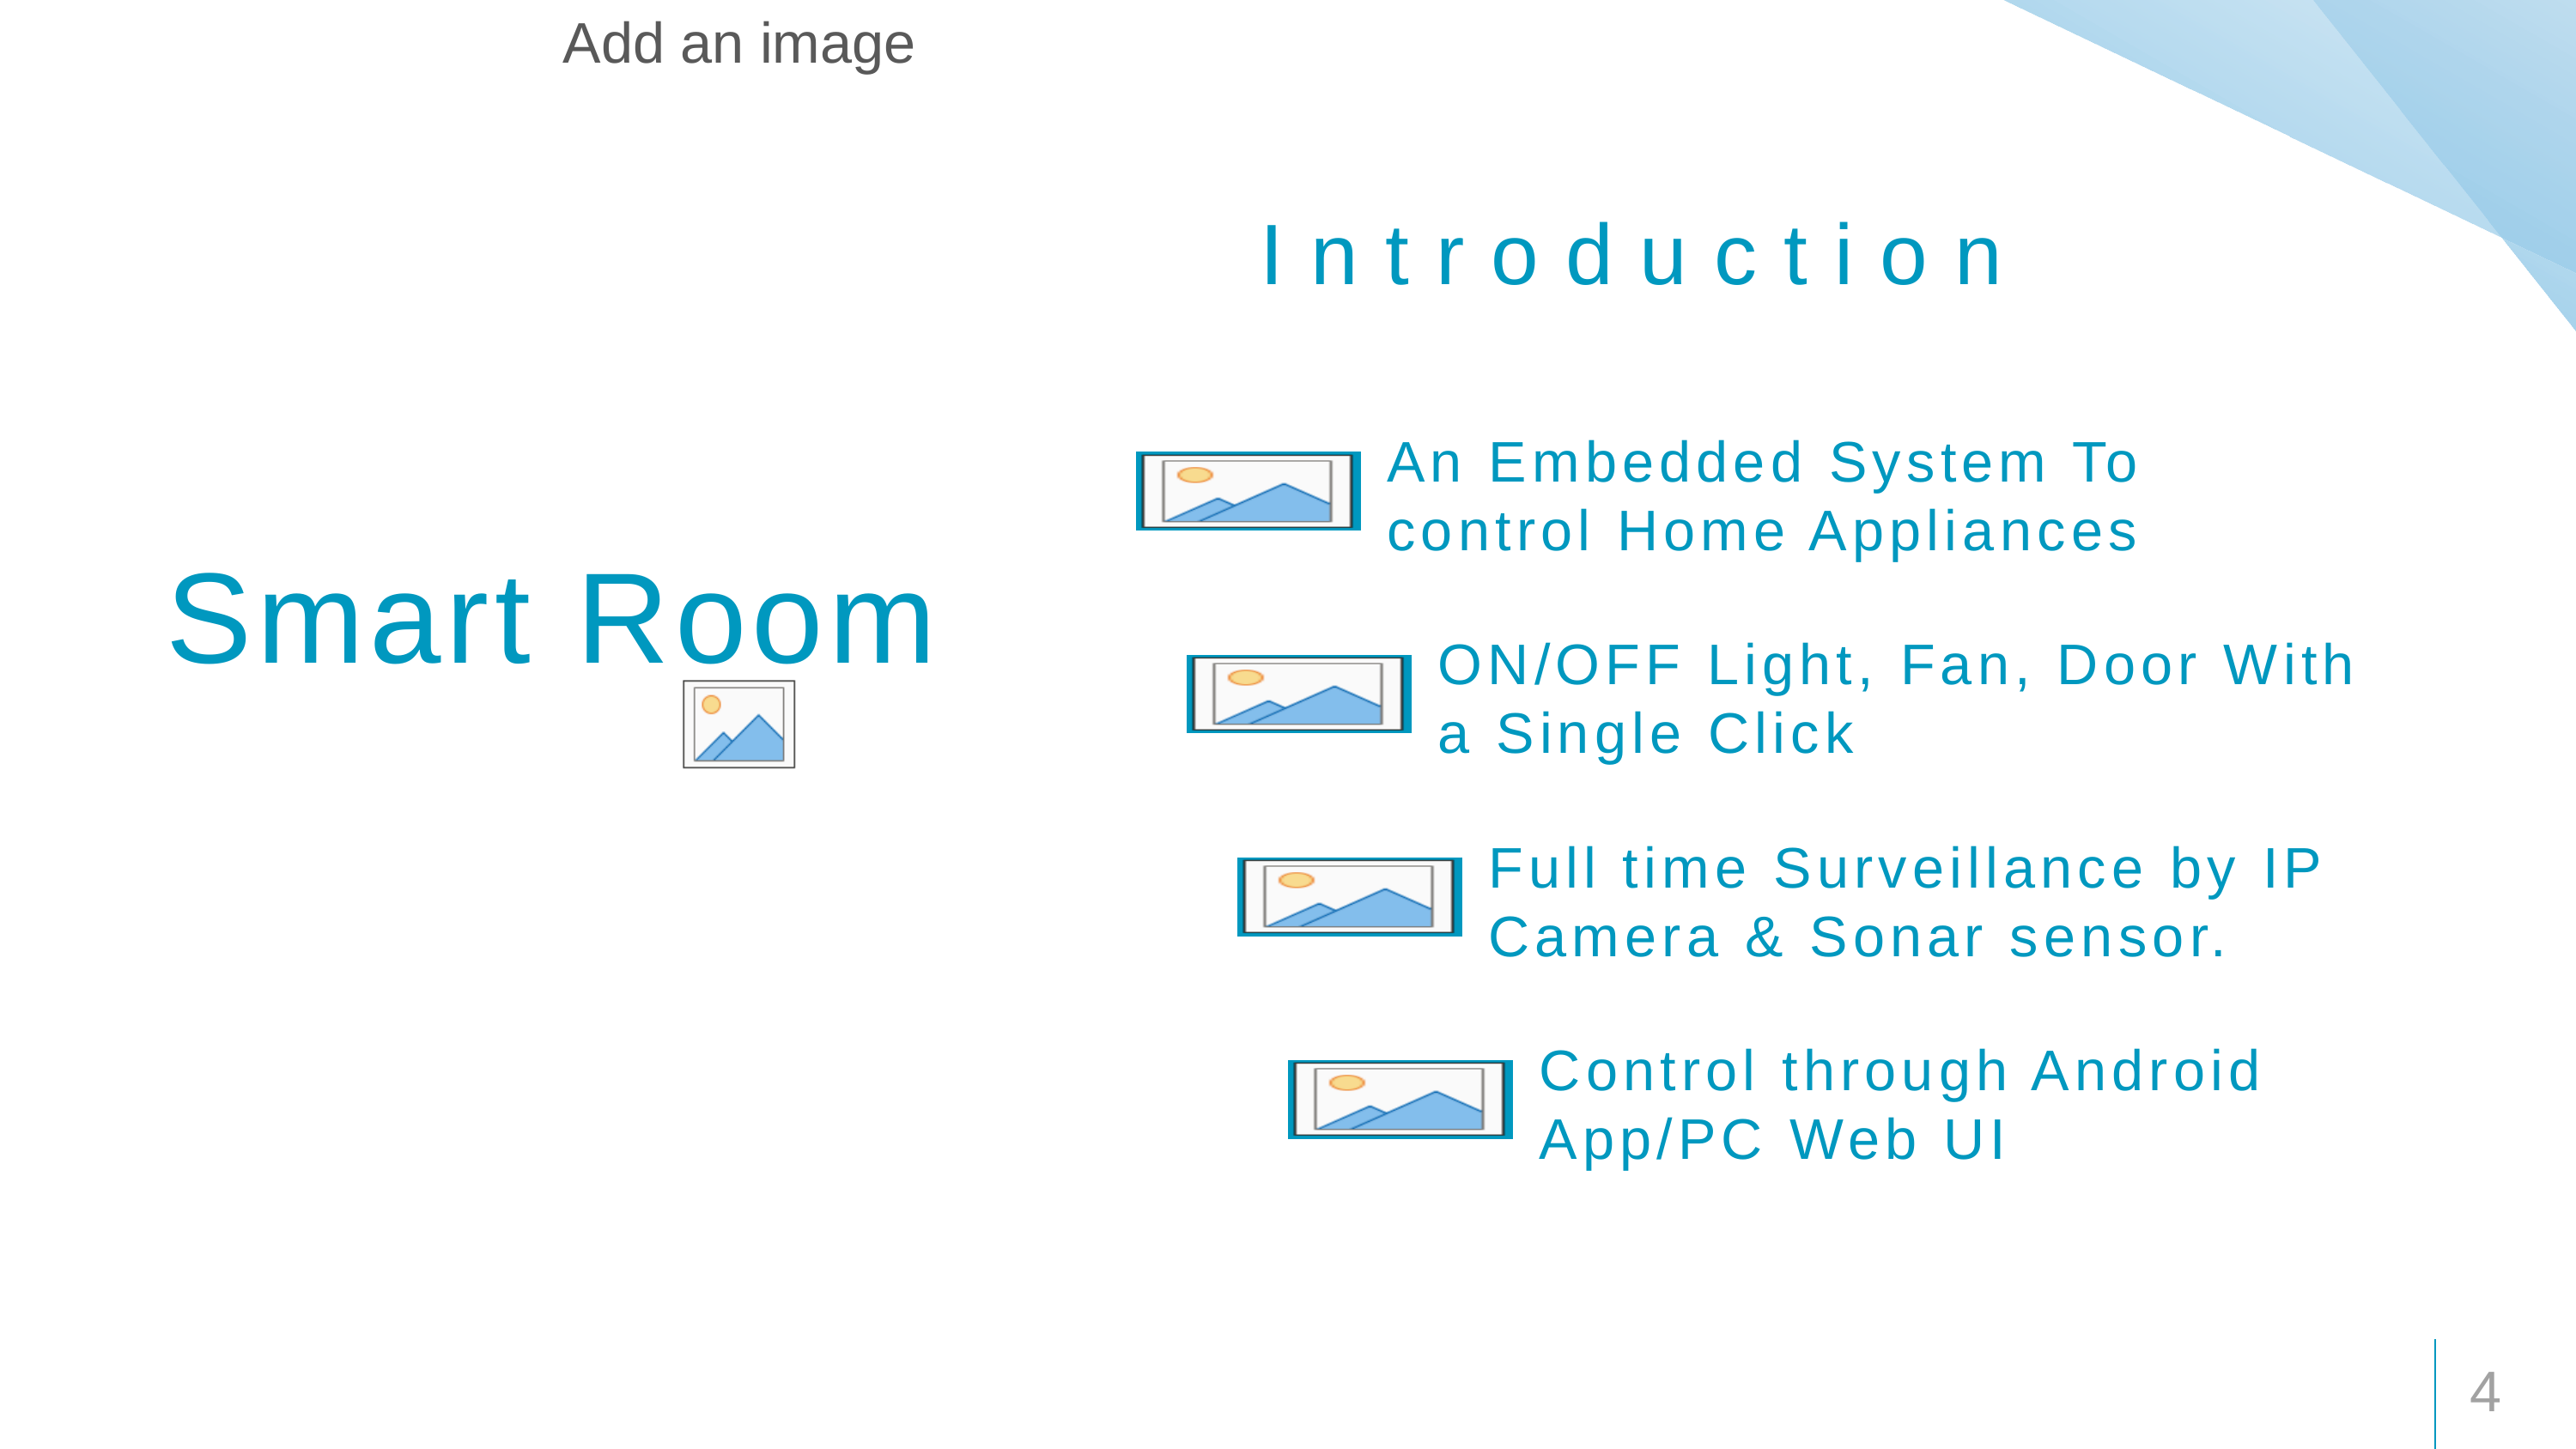

Introduction
An Embedded System To control Home Appliances

# Smart Room
ON/OFF Light, Fan, Door With a Single Click

Full time Surveillance by IP Camera & Sonar sensor.

Control through Android App/PC Web UI

4